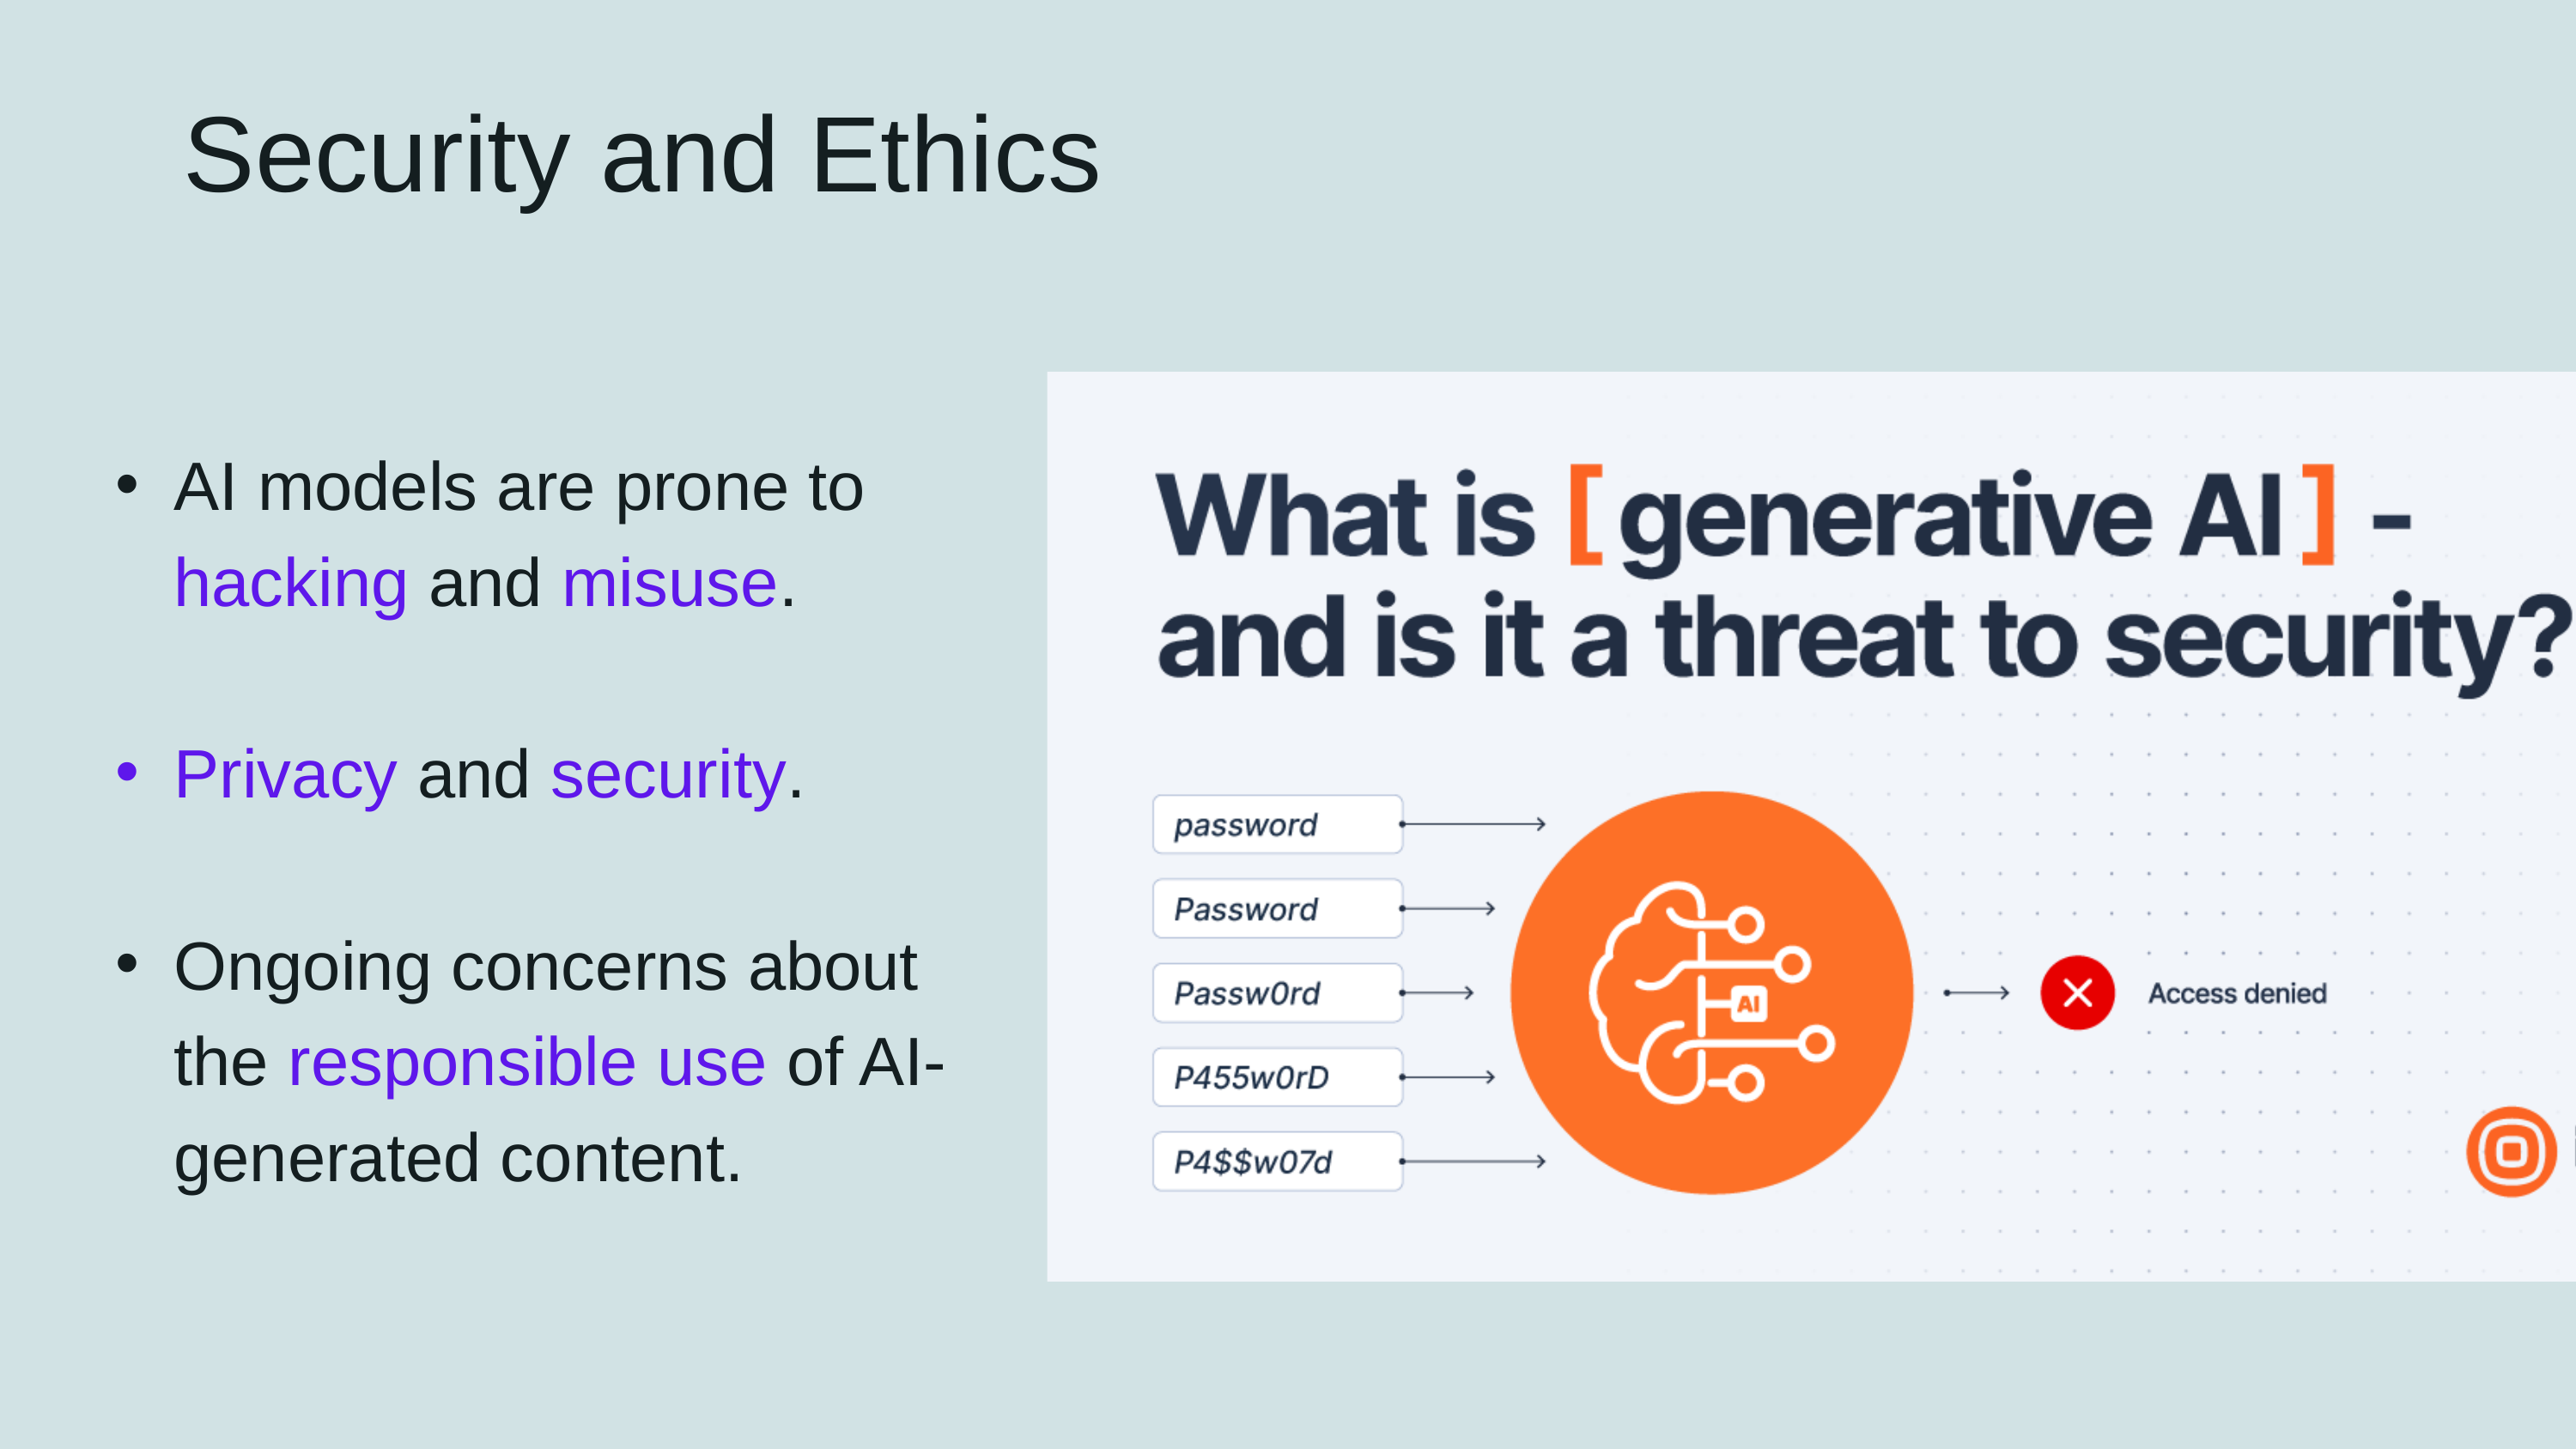

Security and Ethics

AI models are prone to hacking and misuse.

Privacy and security.

Ongoing concerns about the responsible use of AI-generated content.